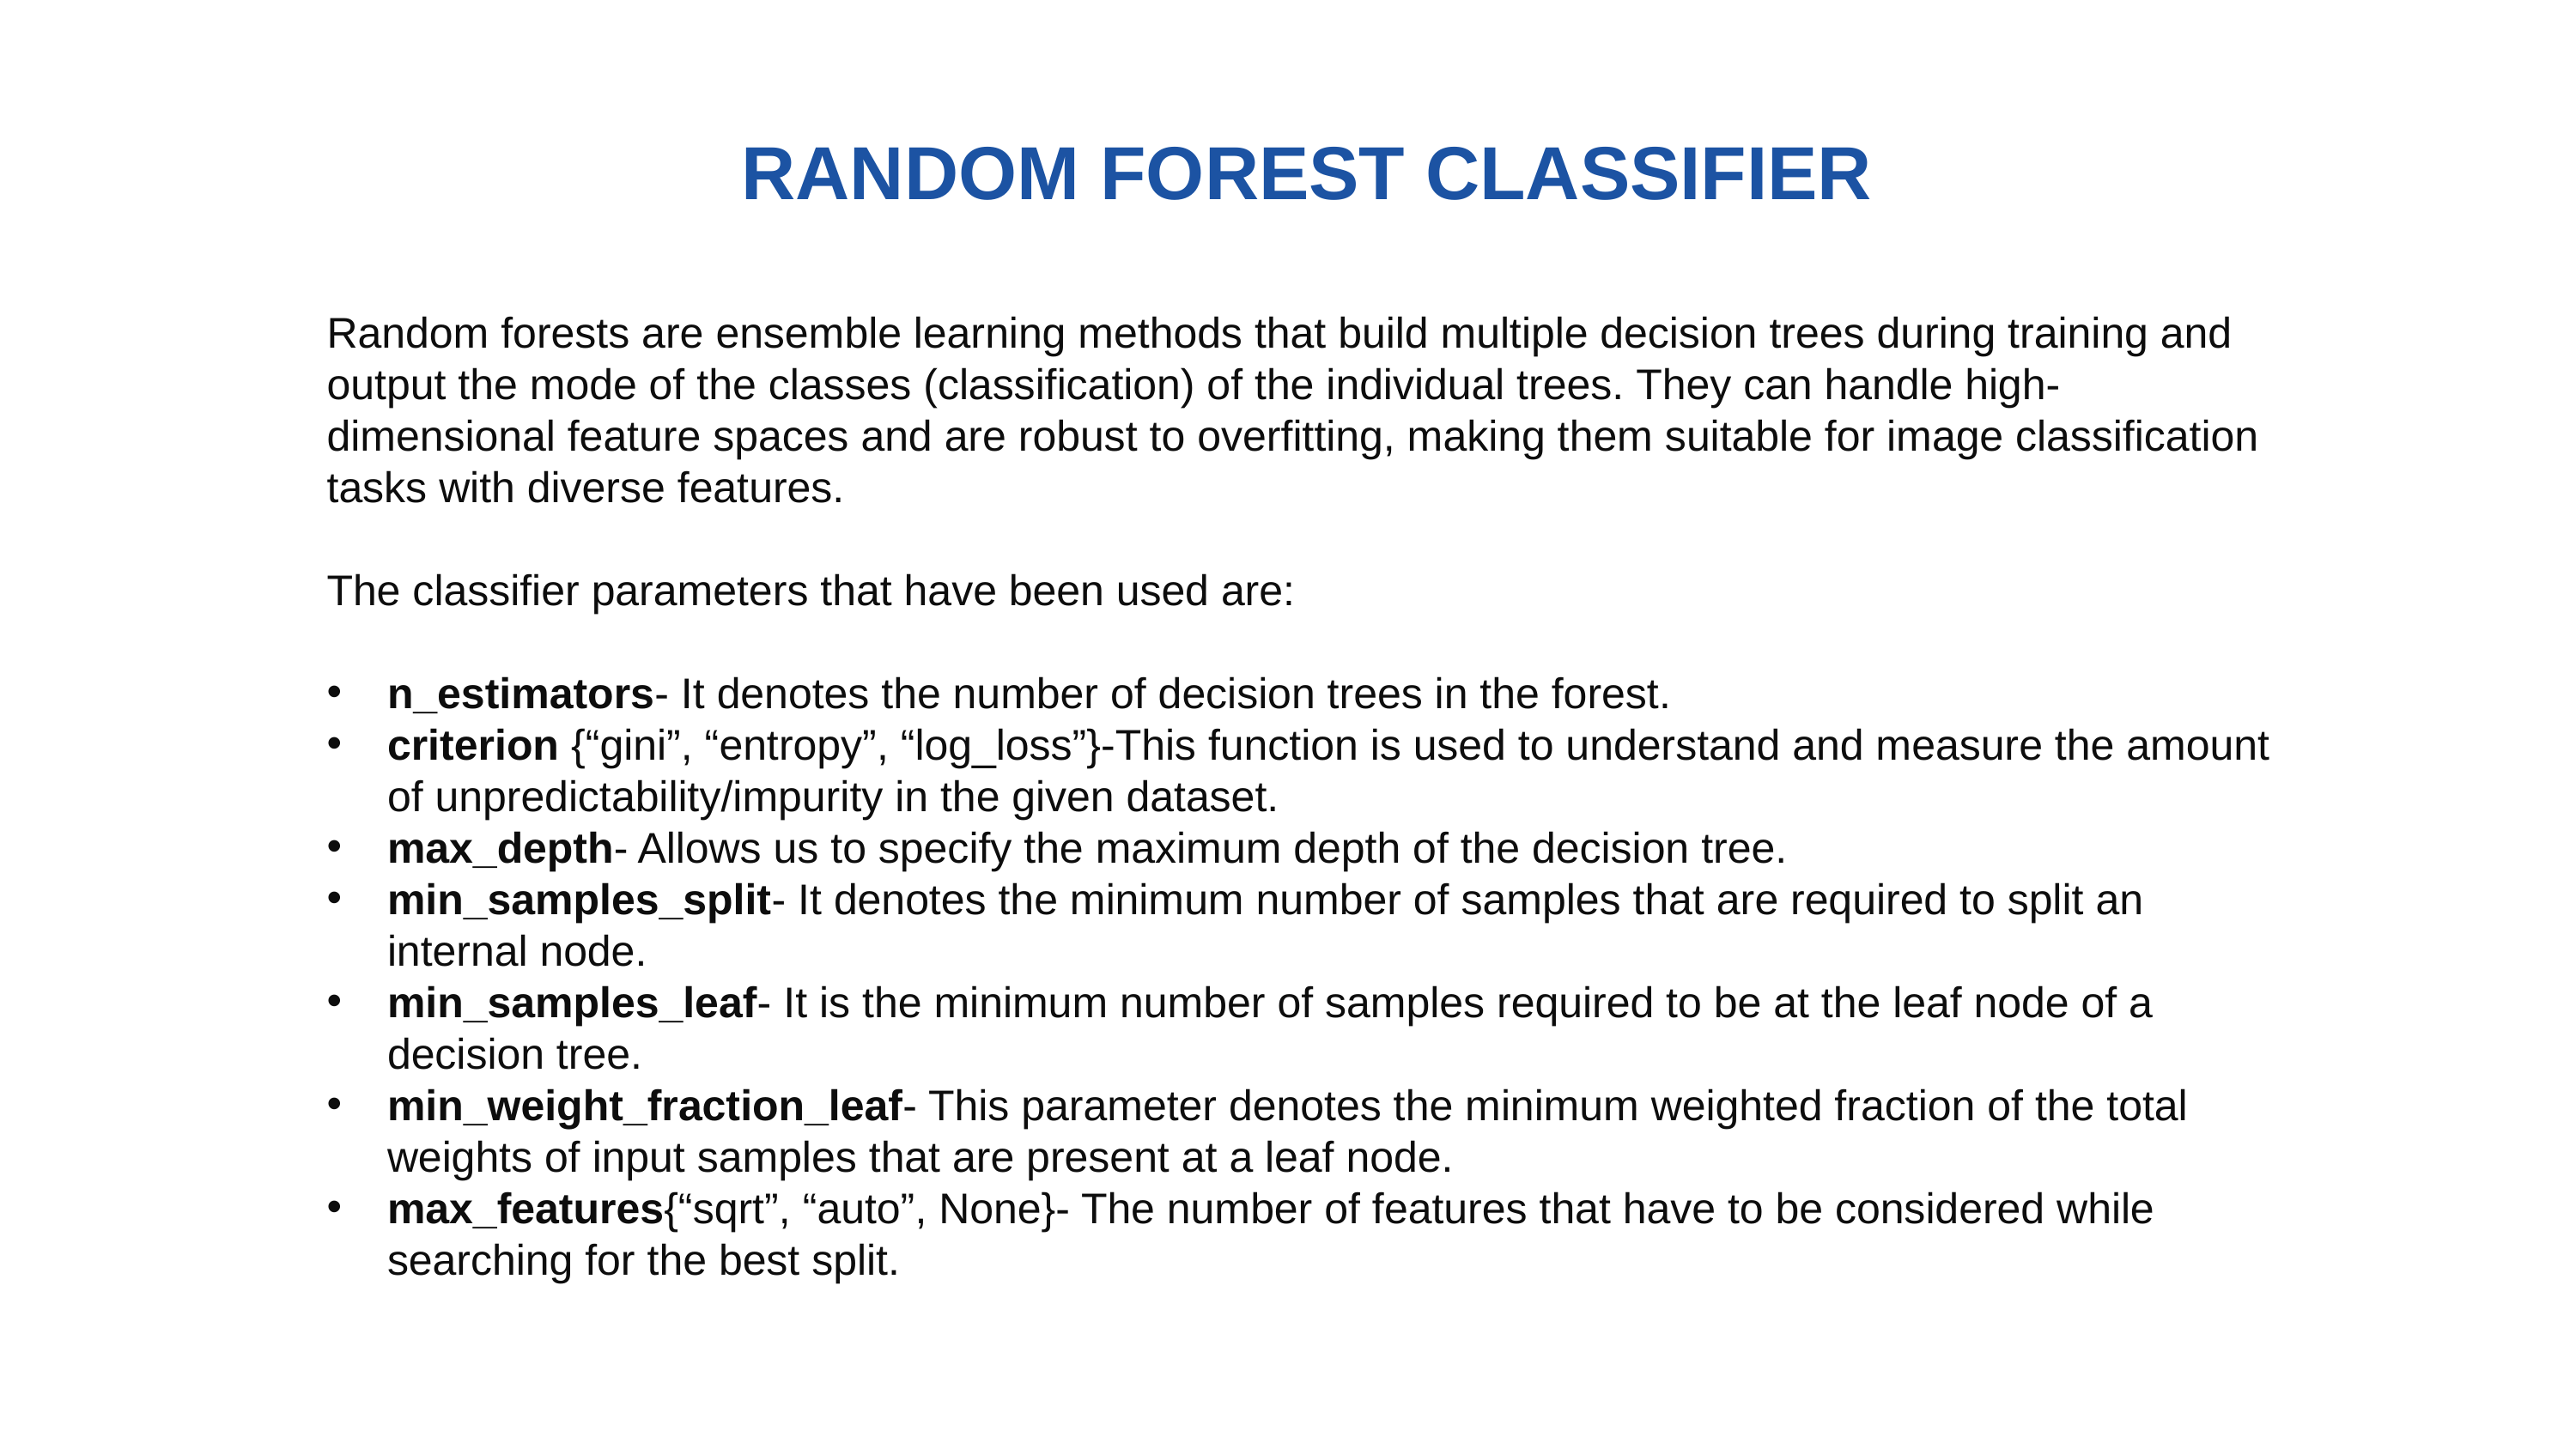

RANDOM FOREST CLASSIFIER
​​
Random forests are ensemble learning methods that build multiple decision trees during training and output the mode of the classes (classification) of the individual trees. They can handle high-dimensional feature spaces and are robust to overfitting, making them suitable for image classification tasks with diverse features.

The classifier parameters that have been used are:

n_estimators- It denotes the number of decision trees in the forest.
criterion {“gini”, “entropy”, “log_loss”}-This function is used to understand and measure the amount of unpredictability/impurity in the given dataset.
max_depth- Allows us to specify the maximum depth of the decision tree.
min_samples_split- It denotes the minimum number of samples that are required to split an internal node.
min_samples_leaf- It is the minimum number of samples required to be at the leaf node of a decision tree.
min_weight_fraction_leaf- This parameter denotes the minimum weighted fraction of the total weights of input samples that are present at a leaf node.
max_features{“sqrt”, “auto”, None}- The number of features that have to be considered while searching for the best split.